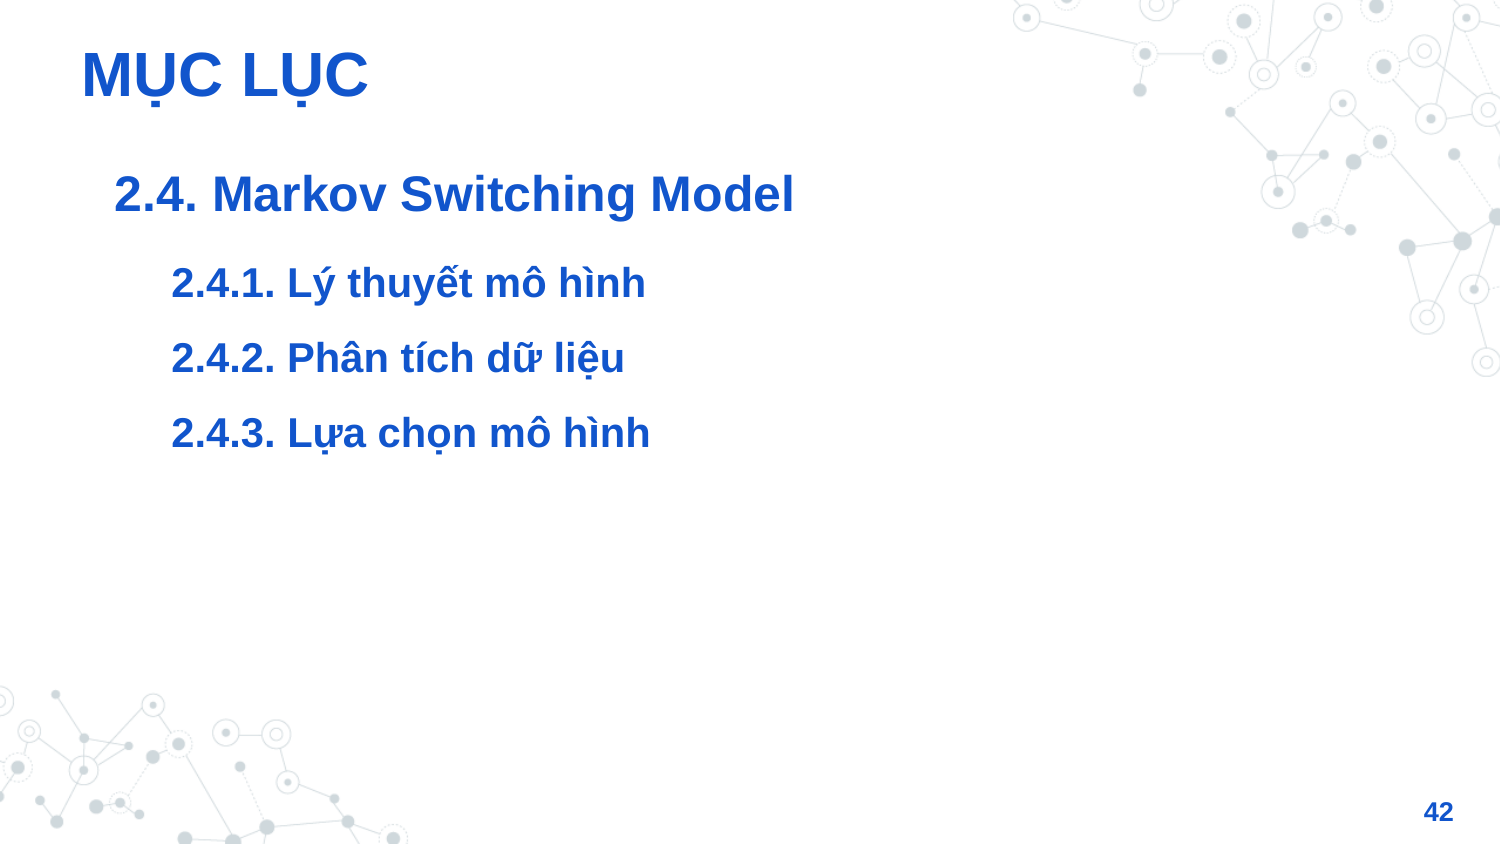

MỤC LỤC
2.4. Markov Switching Model
2.4.1. Lý thuyết mô hình
2.4.2. Phân tích dữ liệu
2.4.3. Lựa chọn mô hình
42